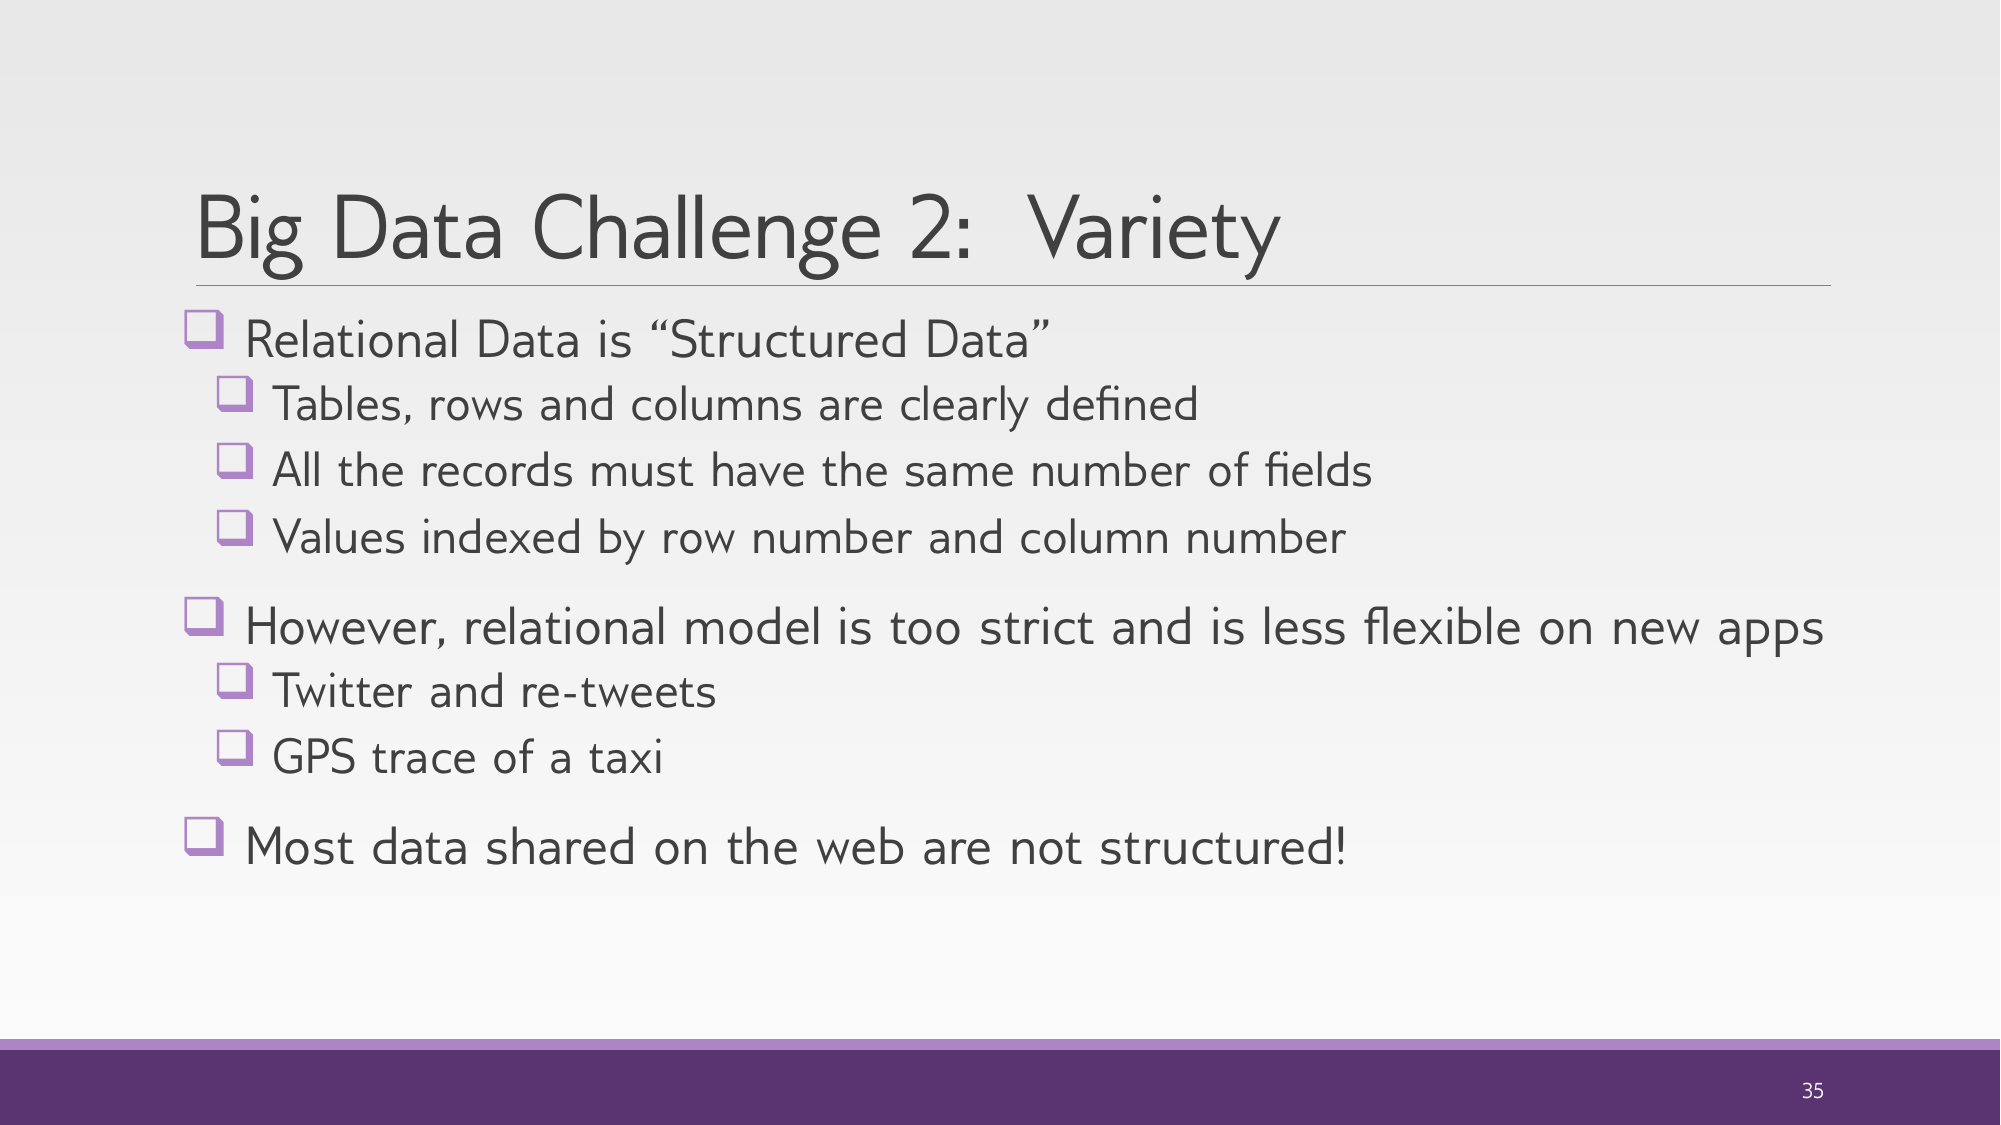

# Big Data Challenge 2:  Variety
 Relational Data is “Structured Data”
 Tables, rows and columns are clearly defined
 All the records must have the same number of fields
 Values indexed by row number and column number
 However, relational model is too strict and is less flexible on new apps
 Twitter and re-tweets
 GPS trace of a taxi
 Most data shared on the web are not structured!
35